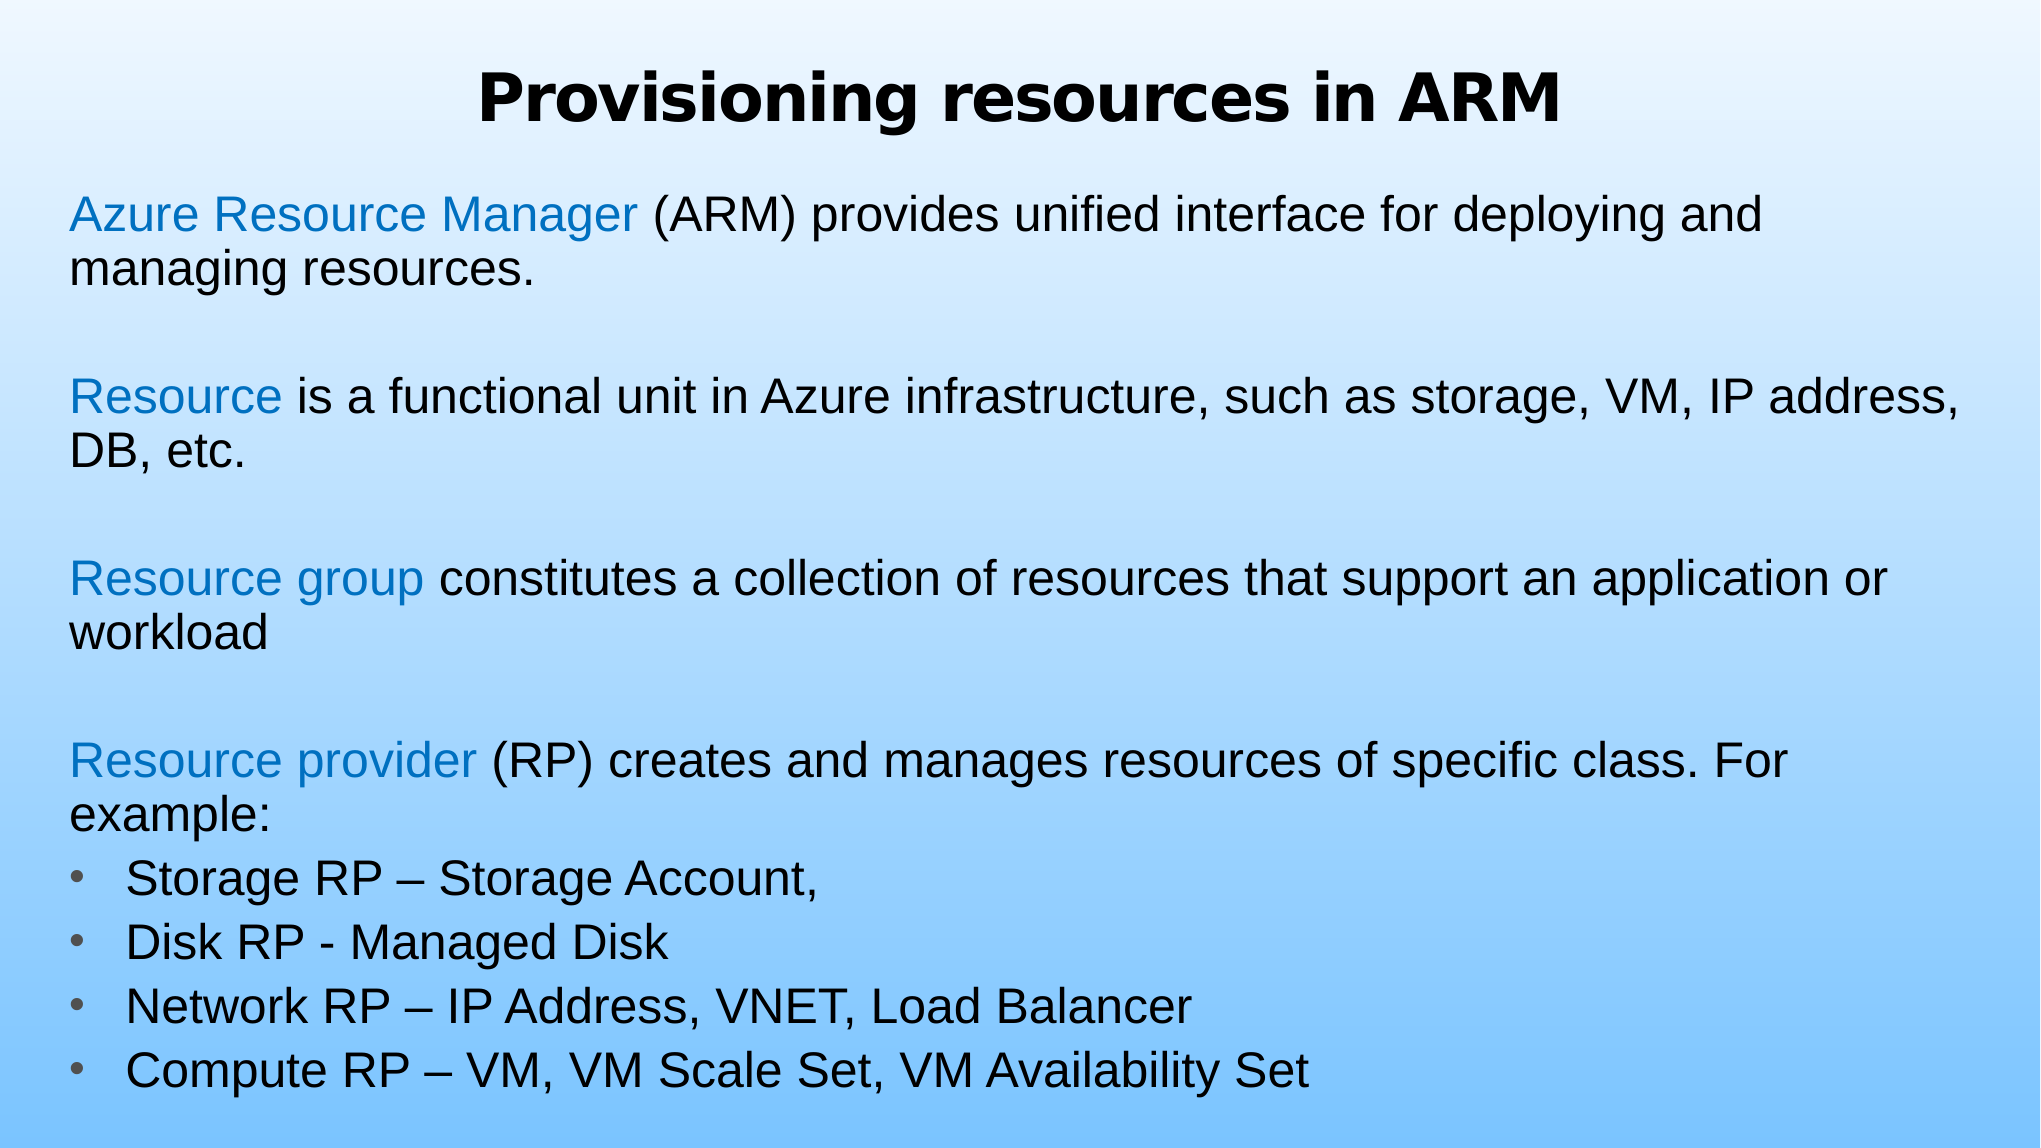

# Provisioning resources in ARM
Azure Resource Manager (ARM) provides unified interface for deploying and managing resources.

Resource is a functional unit in Azure infrastructure, such as storage, VM, IP address, DB, etc.

Resource group constitutes a collection of resources that support an application or workload

Resource provider (RP) creates and manages resources of specific class. For example:
Storage RP – Storage Account,
Disk RP - Managed Disk
Network RP – IP Address, VNET, Load Balancer
Compute RP – VM, VM Scale Set, VM Availability Set